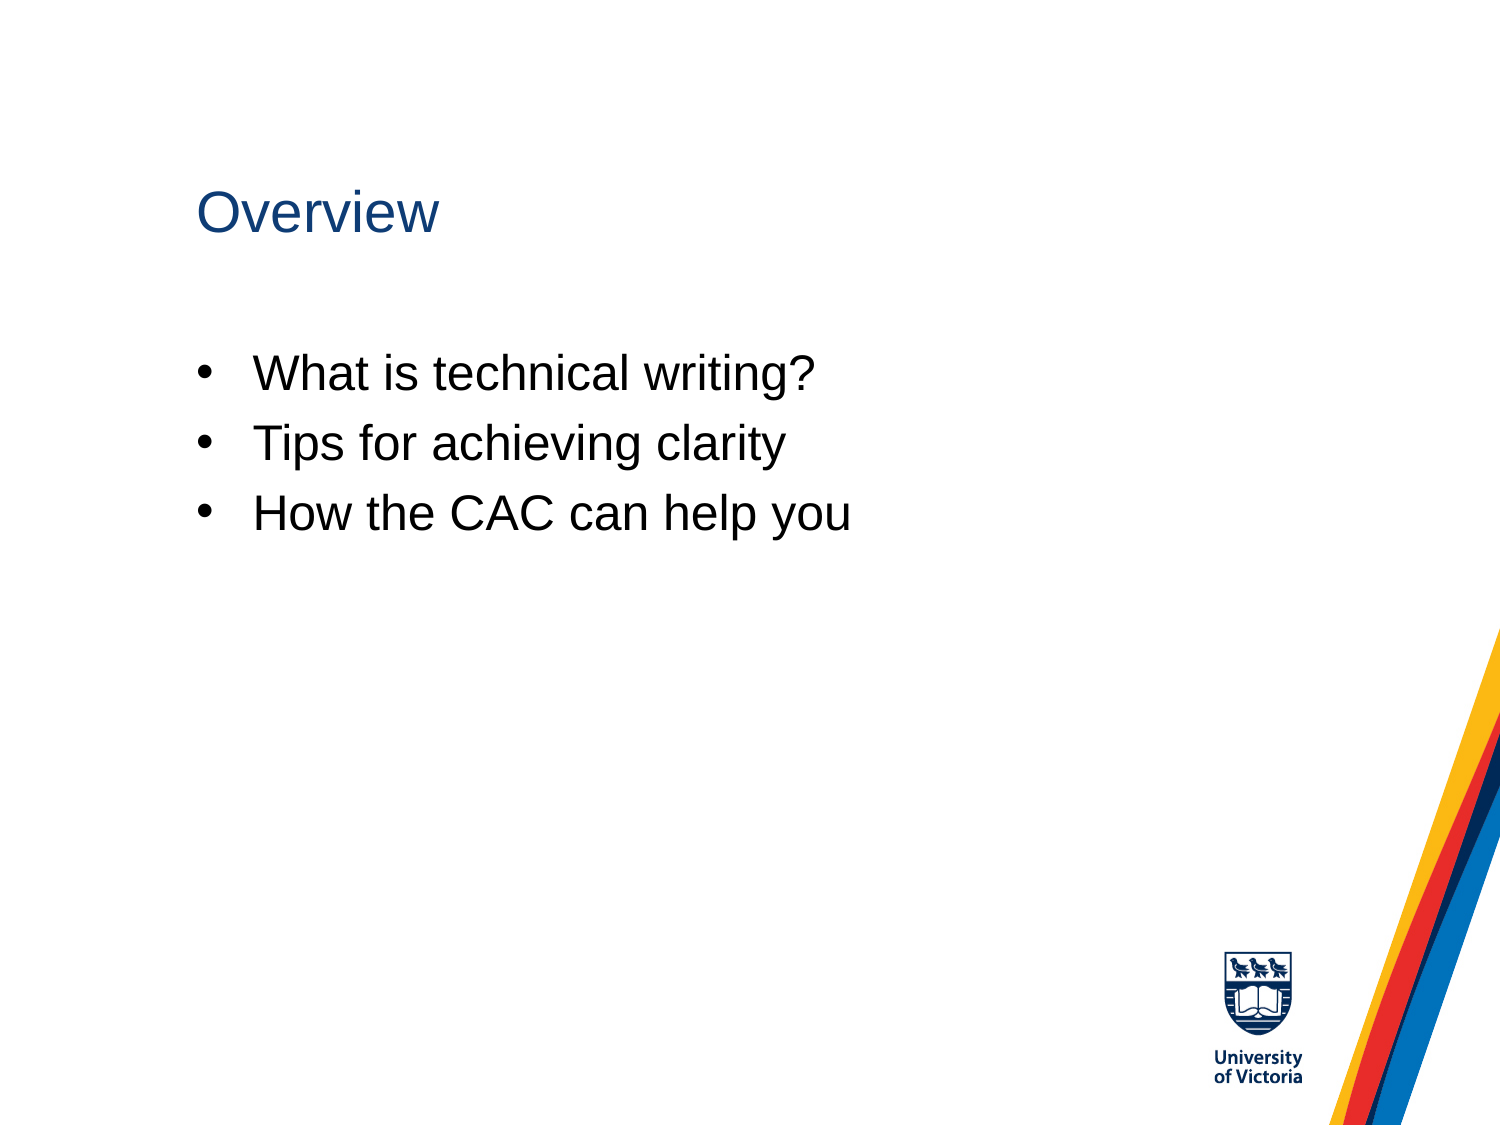

# Overview
What is technical writing?
Tips for achieving clarity
How the CAC can help you